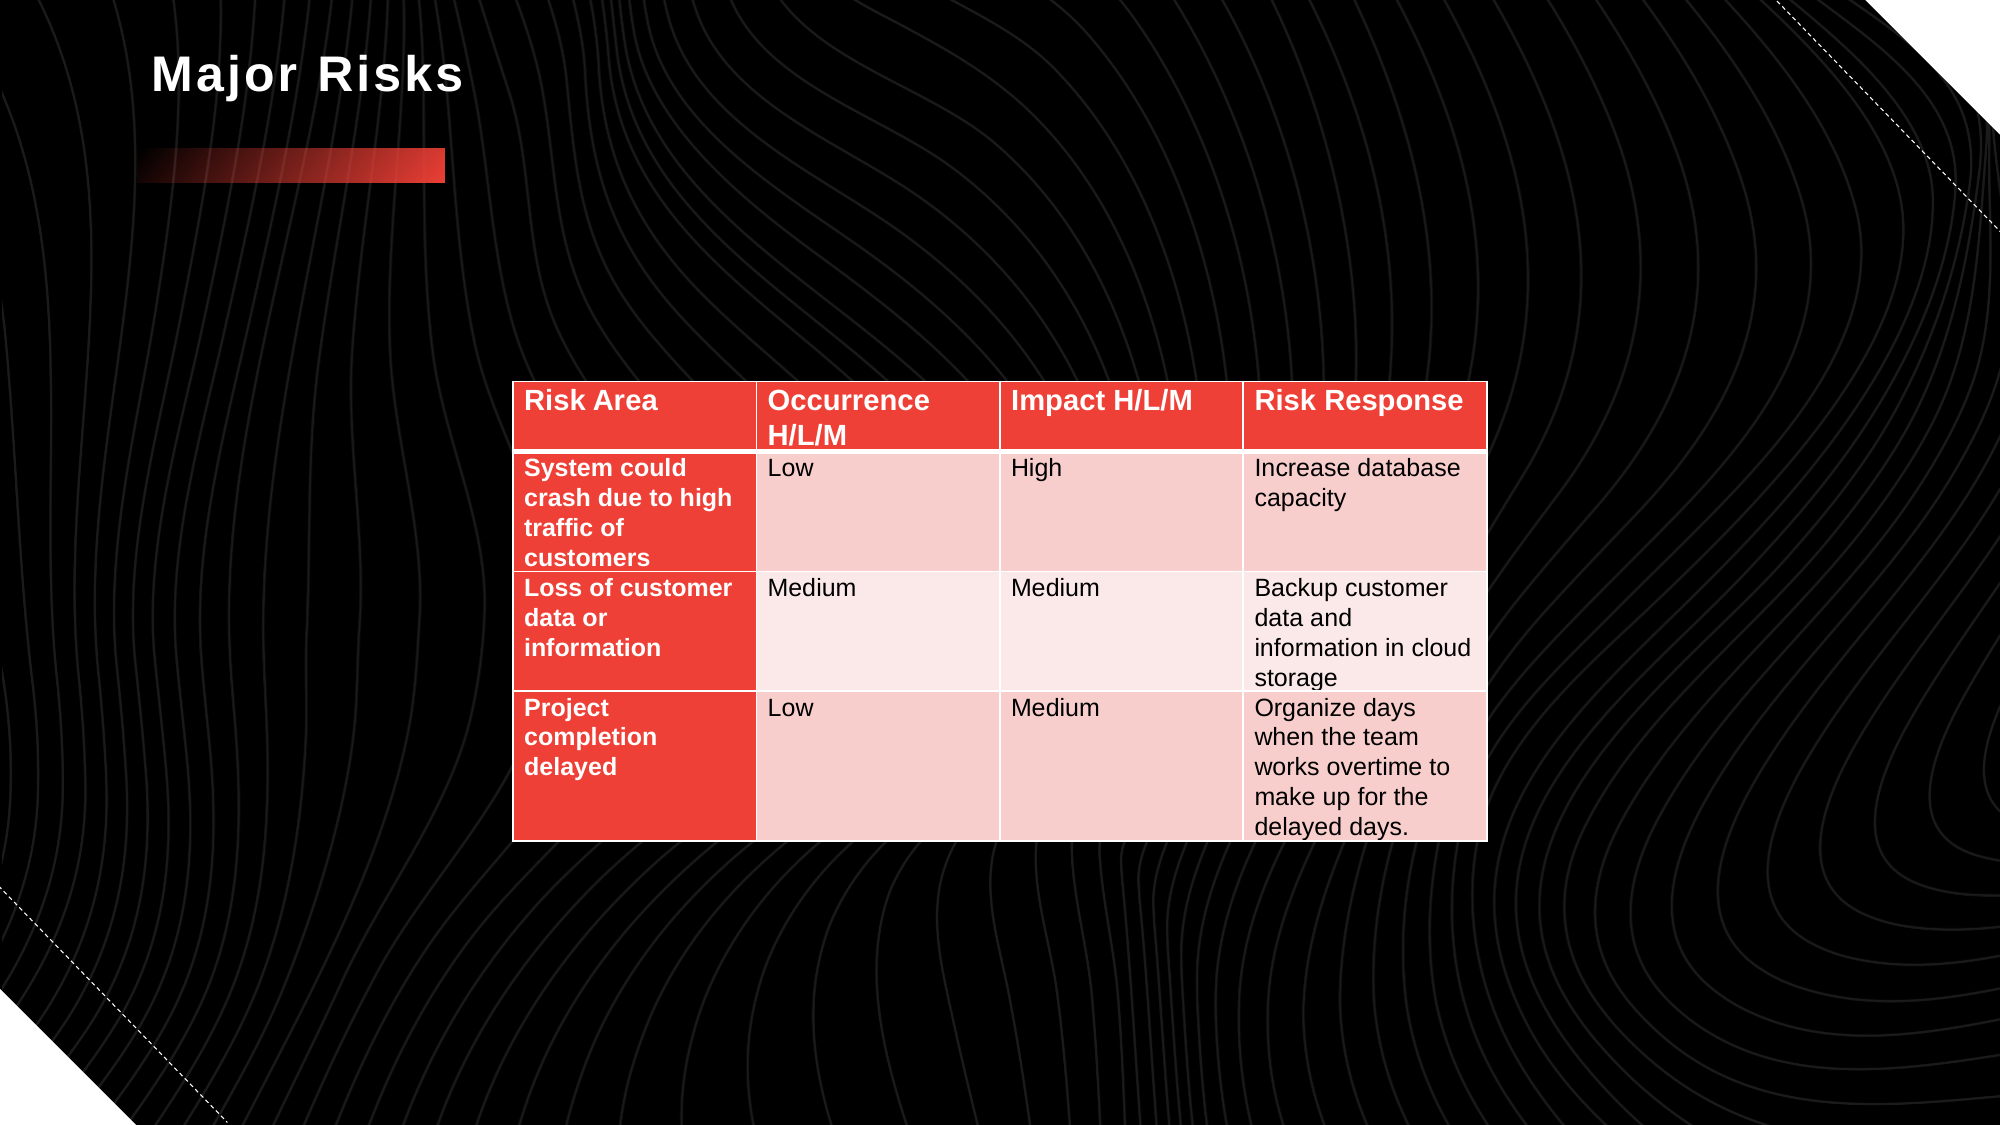

# Major Risks
| Risk Area | Occurrence H/L/M | Impact H/L/M | Risk Response |
| --- | --- | --- | --- |
| System could crash due to high traffic of customers | Low | High | Increase database capacity |
| Loss of customer data or information | Medium | Medium | Backup customer data and information in cloud storage |
| Project completion delayed | Low | Medium | Organize days when the team works overtime to make up for the delayed days. |